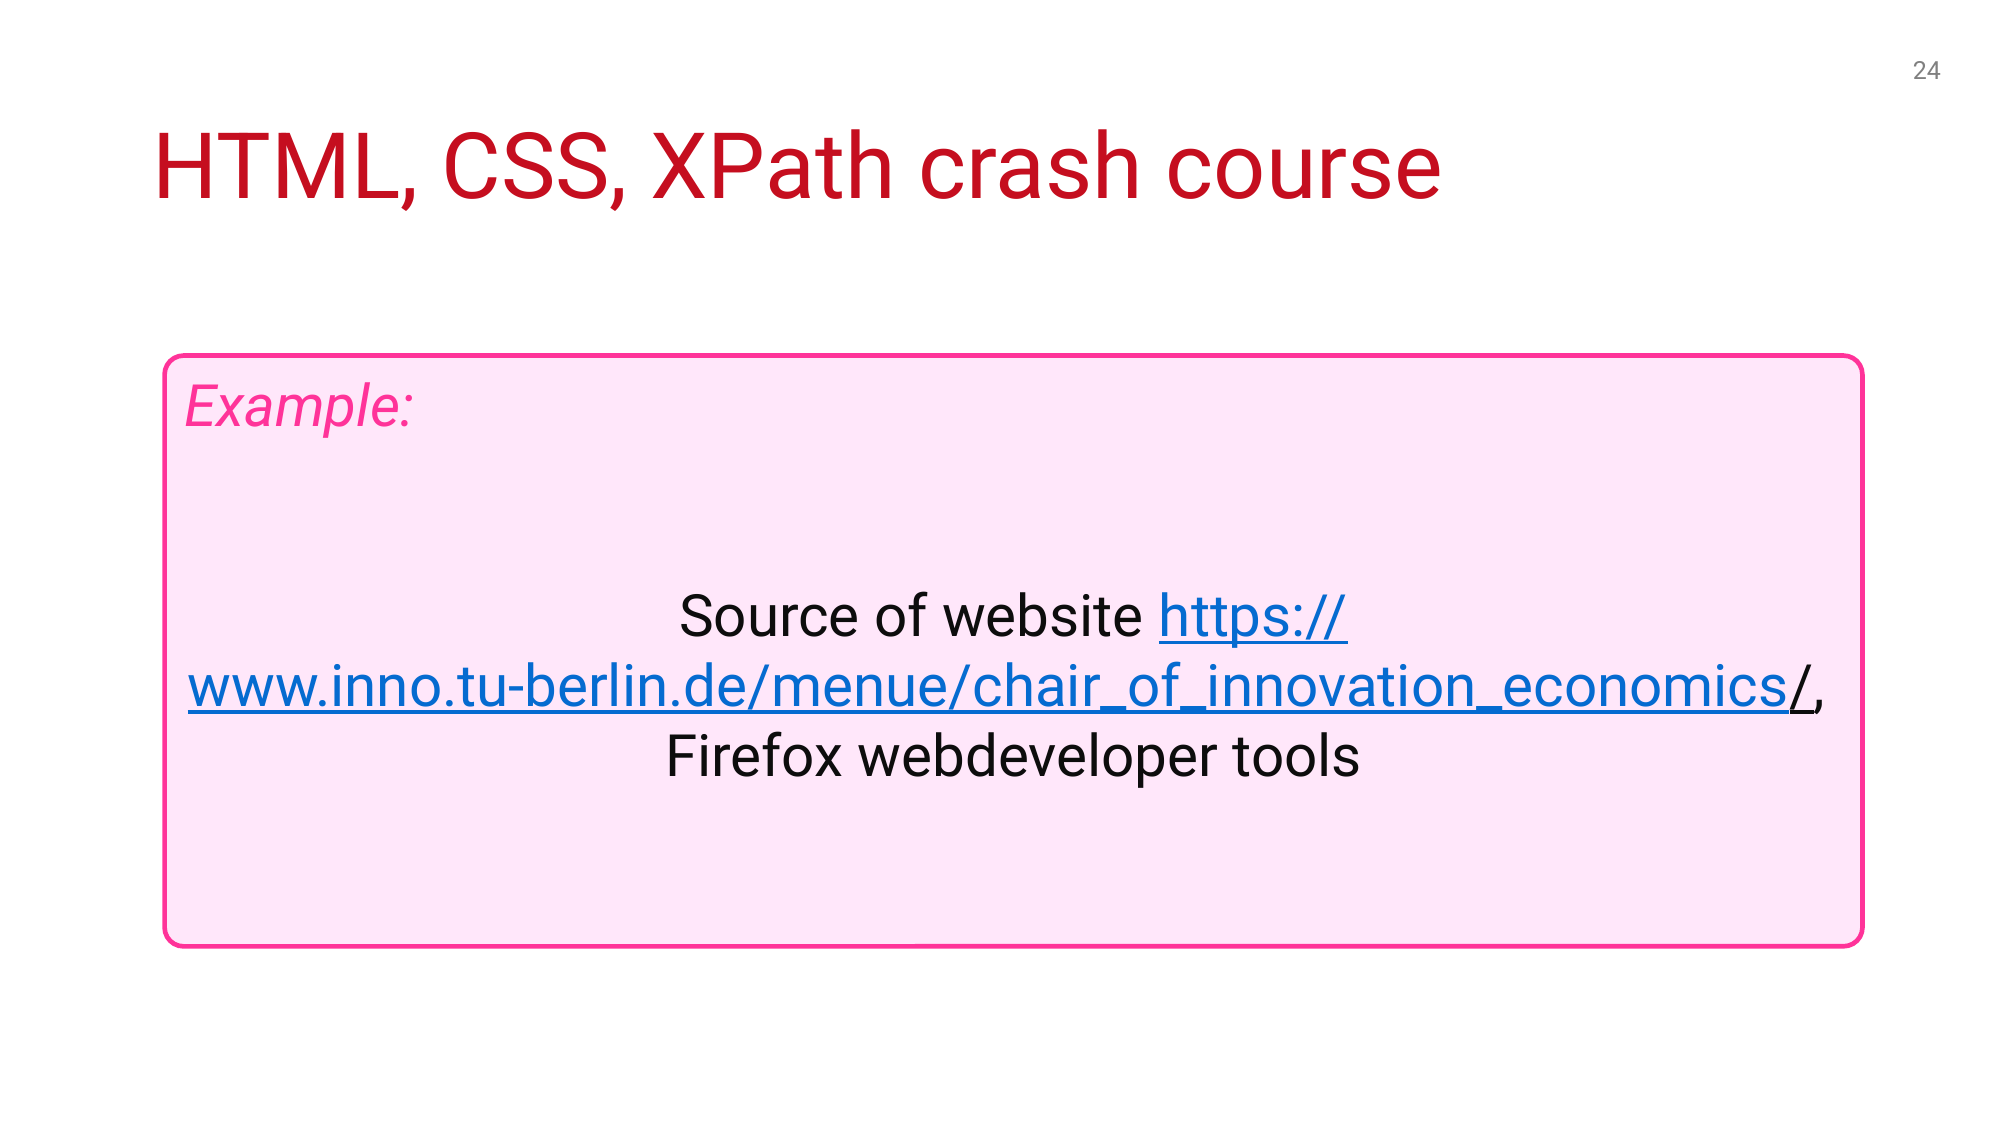

24
# HTML, CSS, XPath crash course
Example:

Source of website https://www.inno.tu-berlin.de/menue/chair_of_innovation_economics/,
Firefox webdeveloper tools